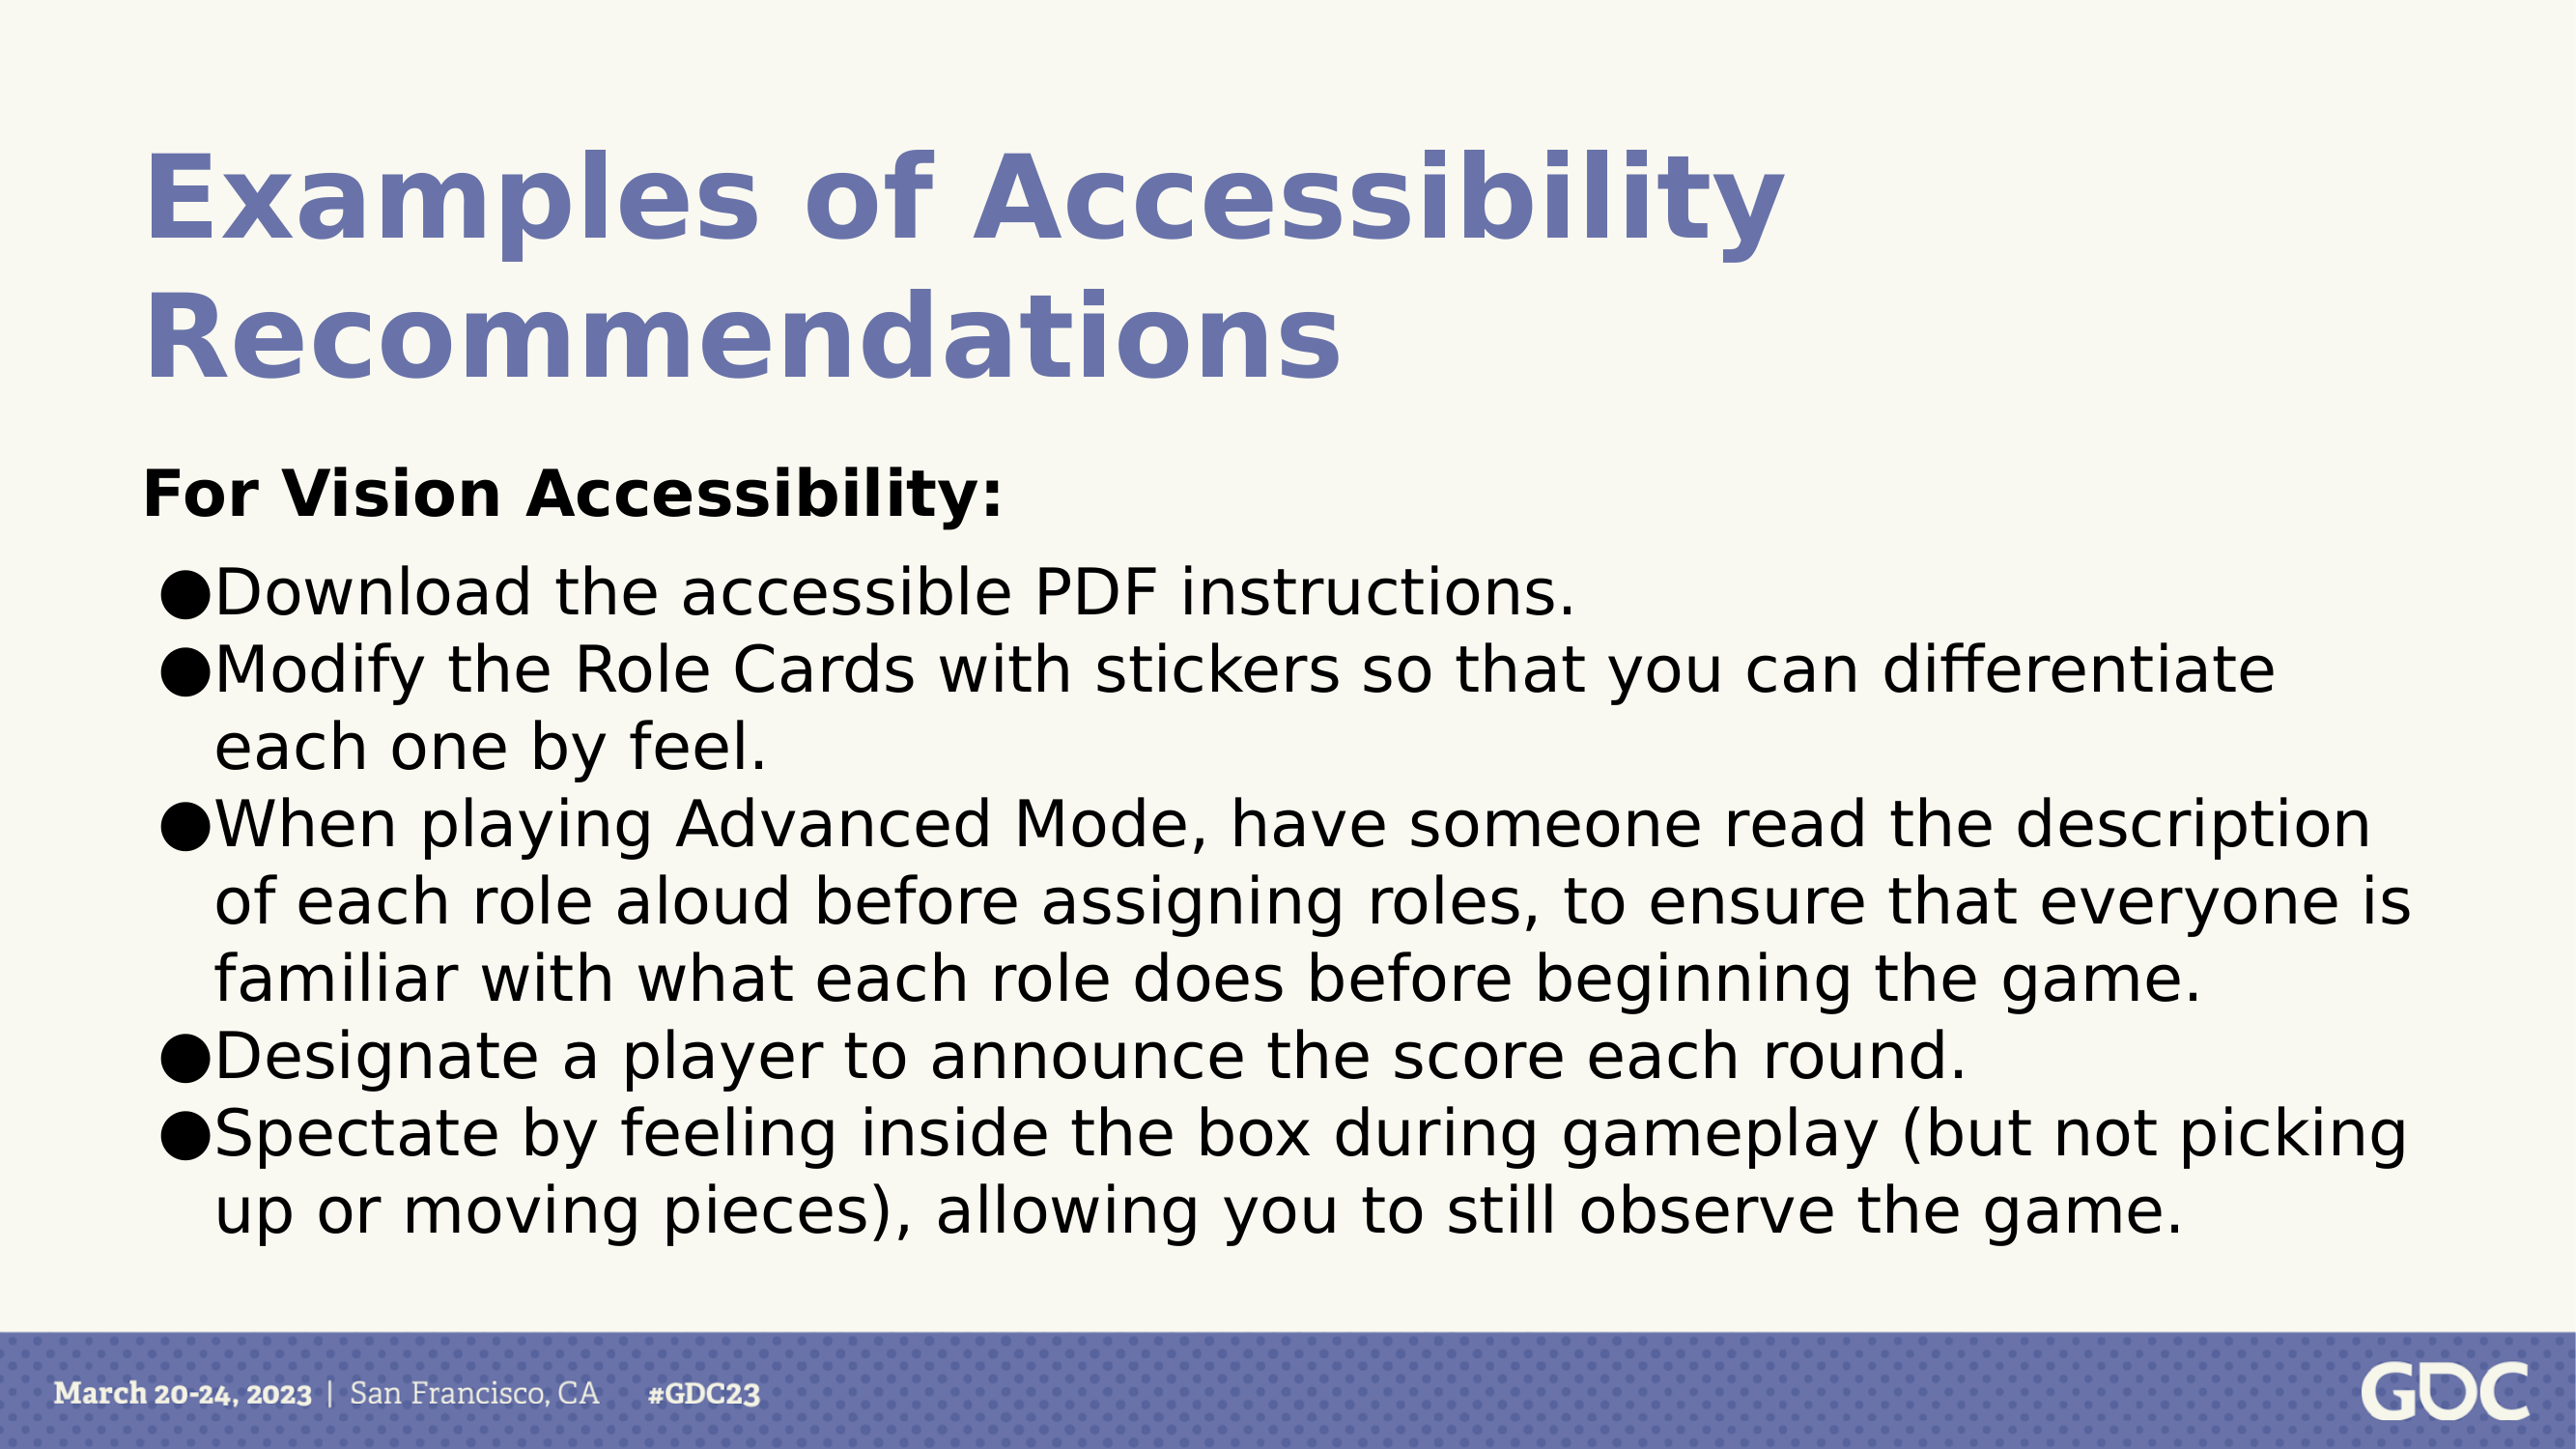

# Examples of Accessibility Recommendations
For Vision Accessibility:
Download the accessible PDF instructions.
Modify the Role Cards with stickers so that you can differentiate each one by feel.
When playing Advanced Mode, have someone read the description of each role aloud before assigning roles, to ensure that everyone is familiar with what each role does before beginning the game.
Designate a player to announce the score each round.
Spectate by feeling inside the box during gameplay (but not picking up or moving pieces), allowing you to still observe the game.